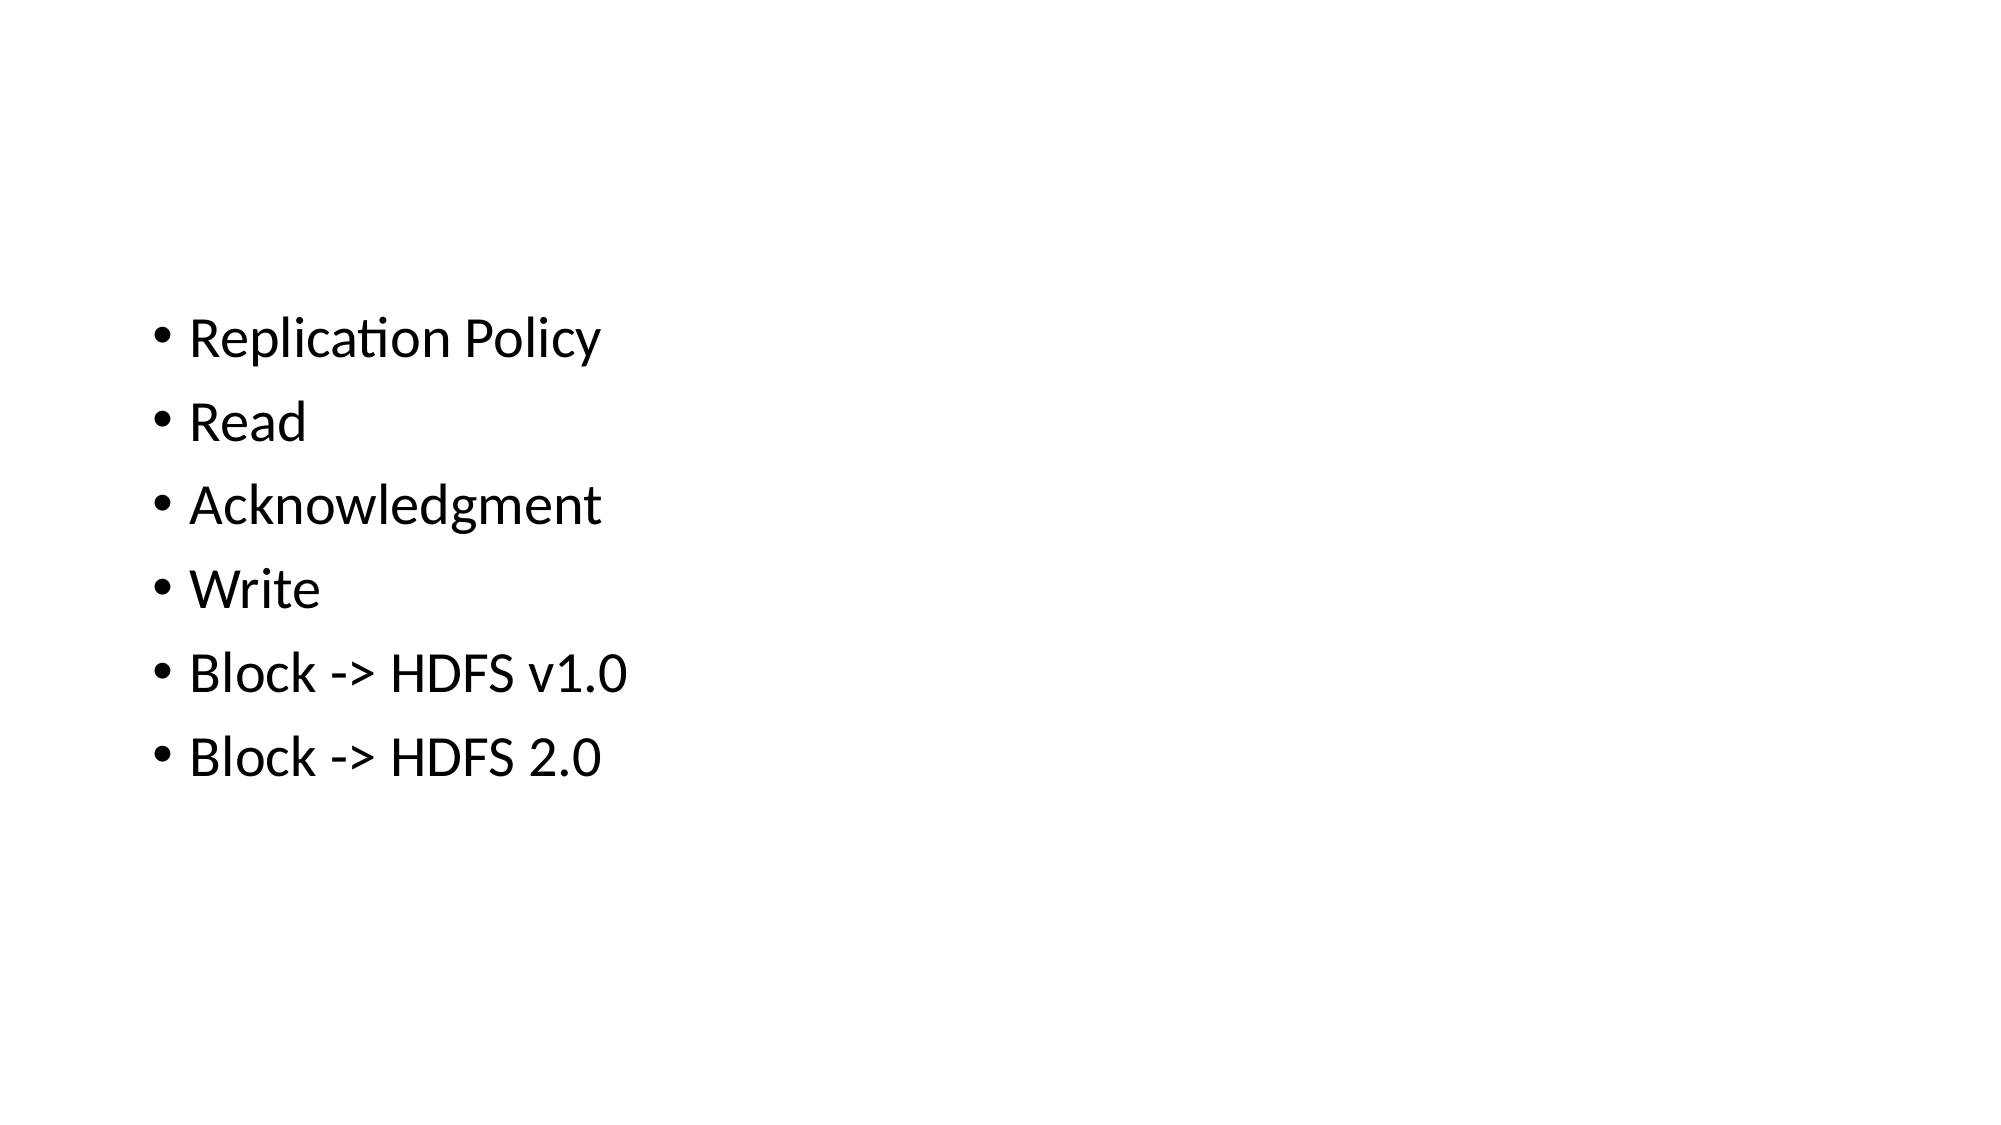

#
Replication Policy
Read
Acknowledgment
Write
Block -> HDFS v1.0
Block -> HDFS 2.0